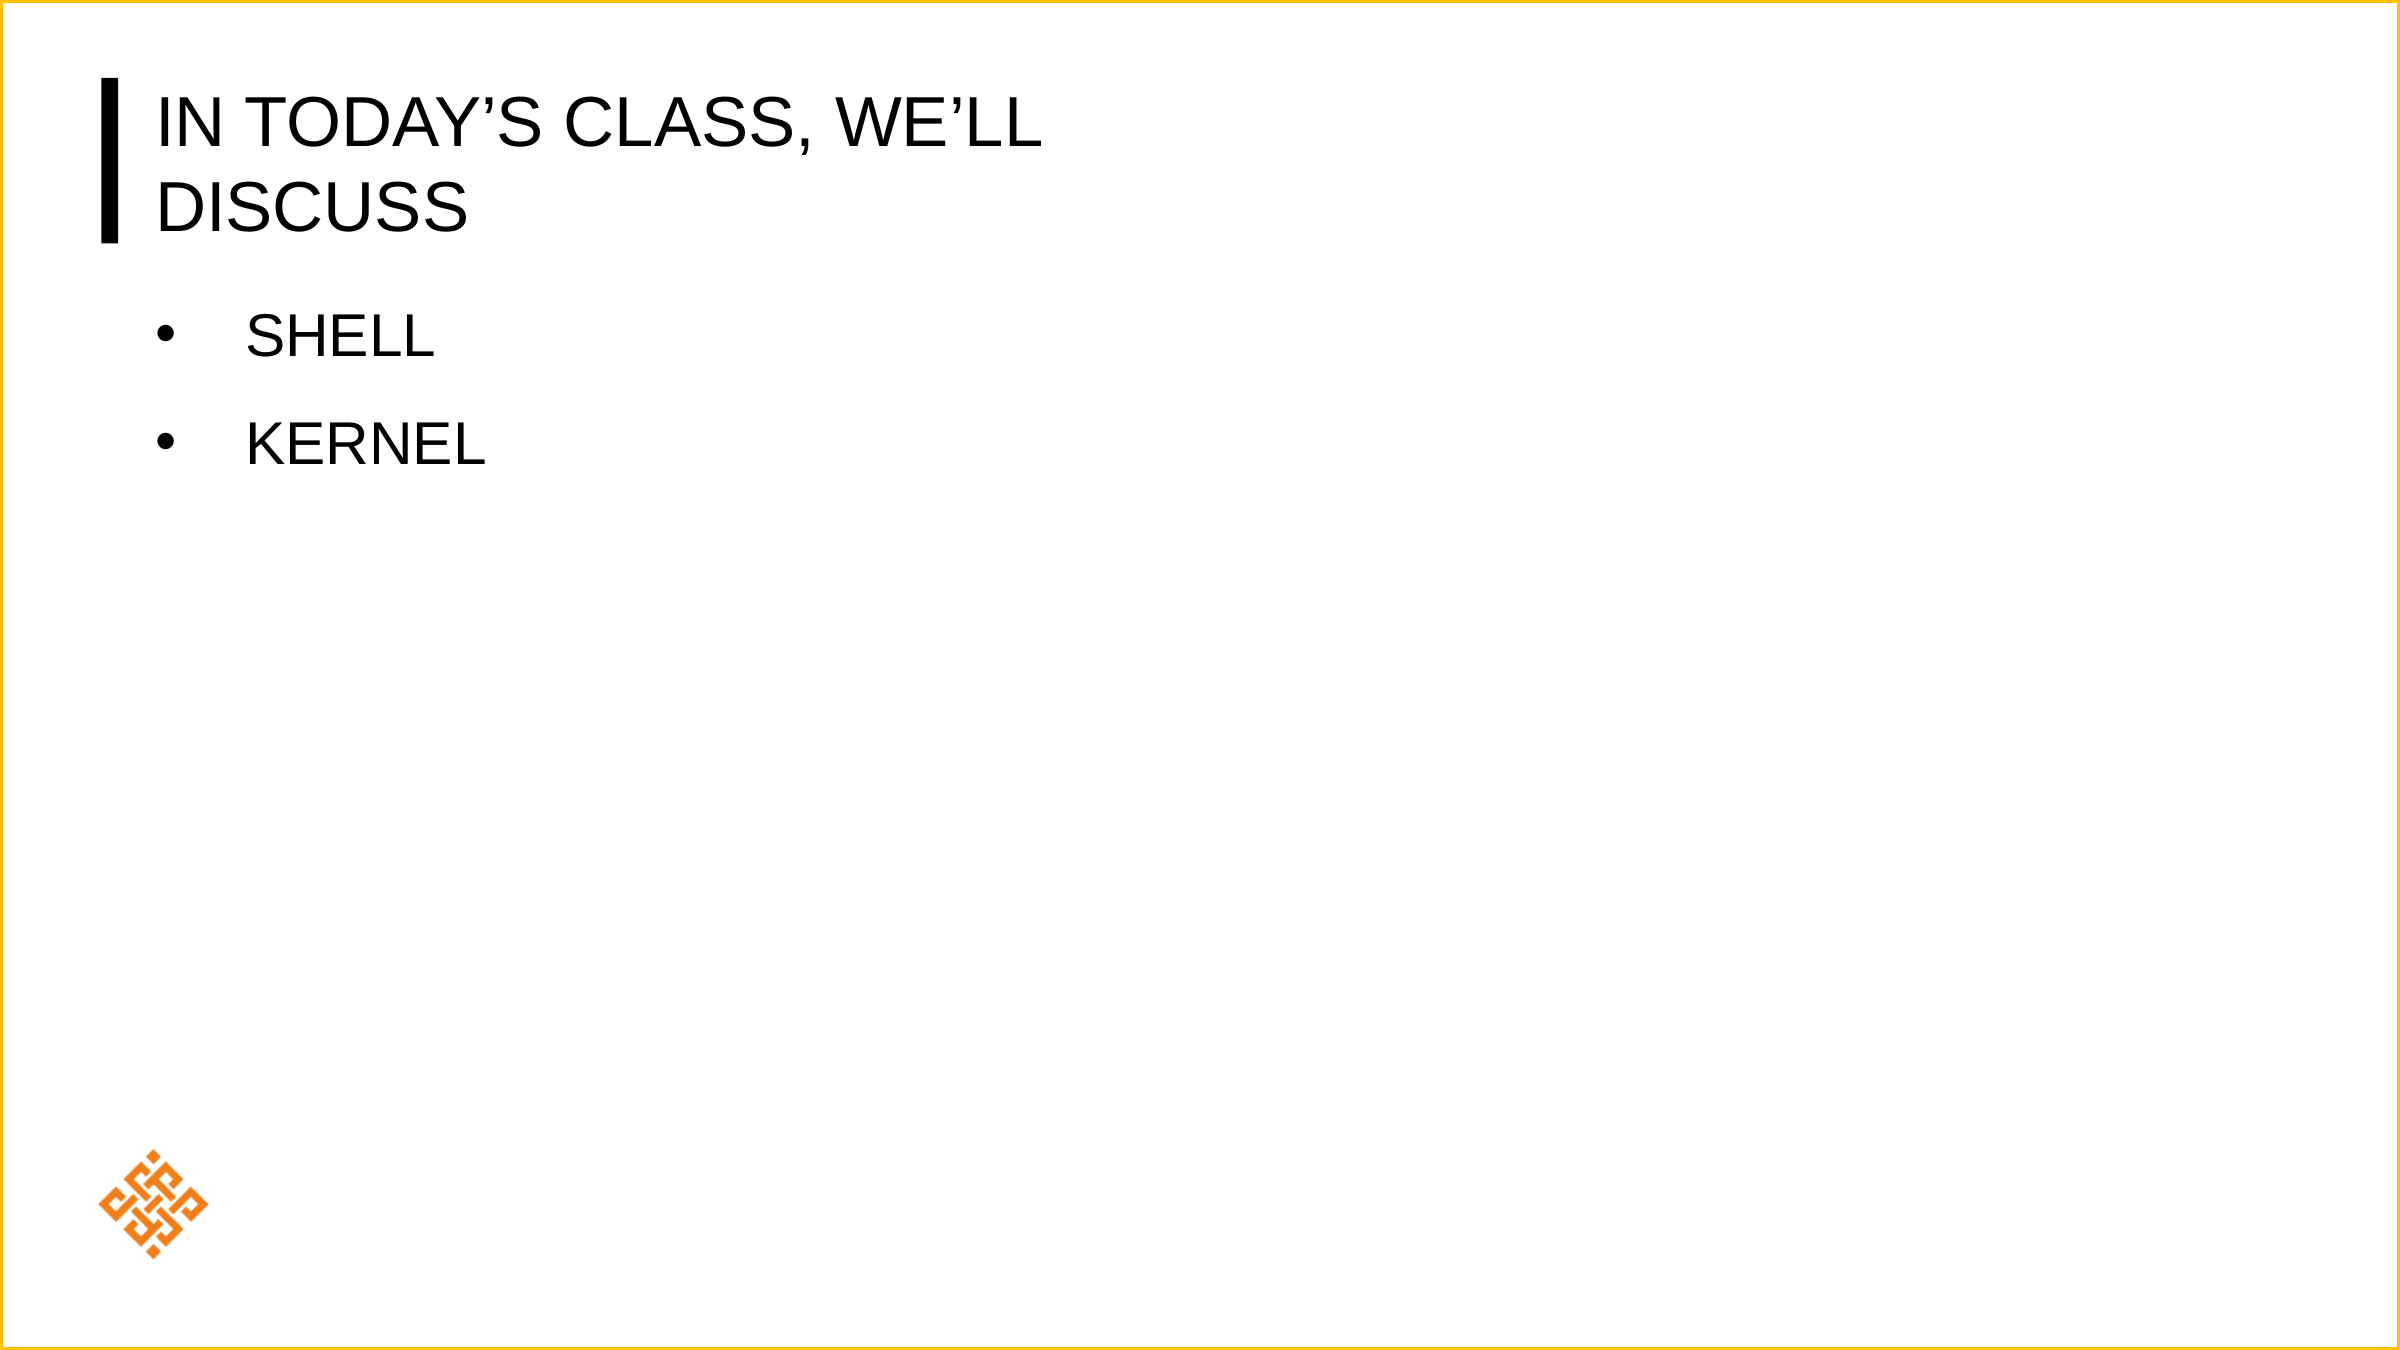

# In today’s class, we’ll discuss
SHELL
KERNEL